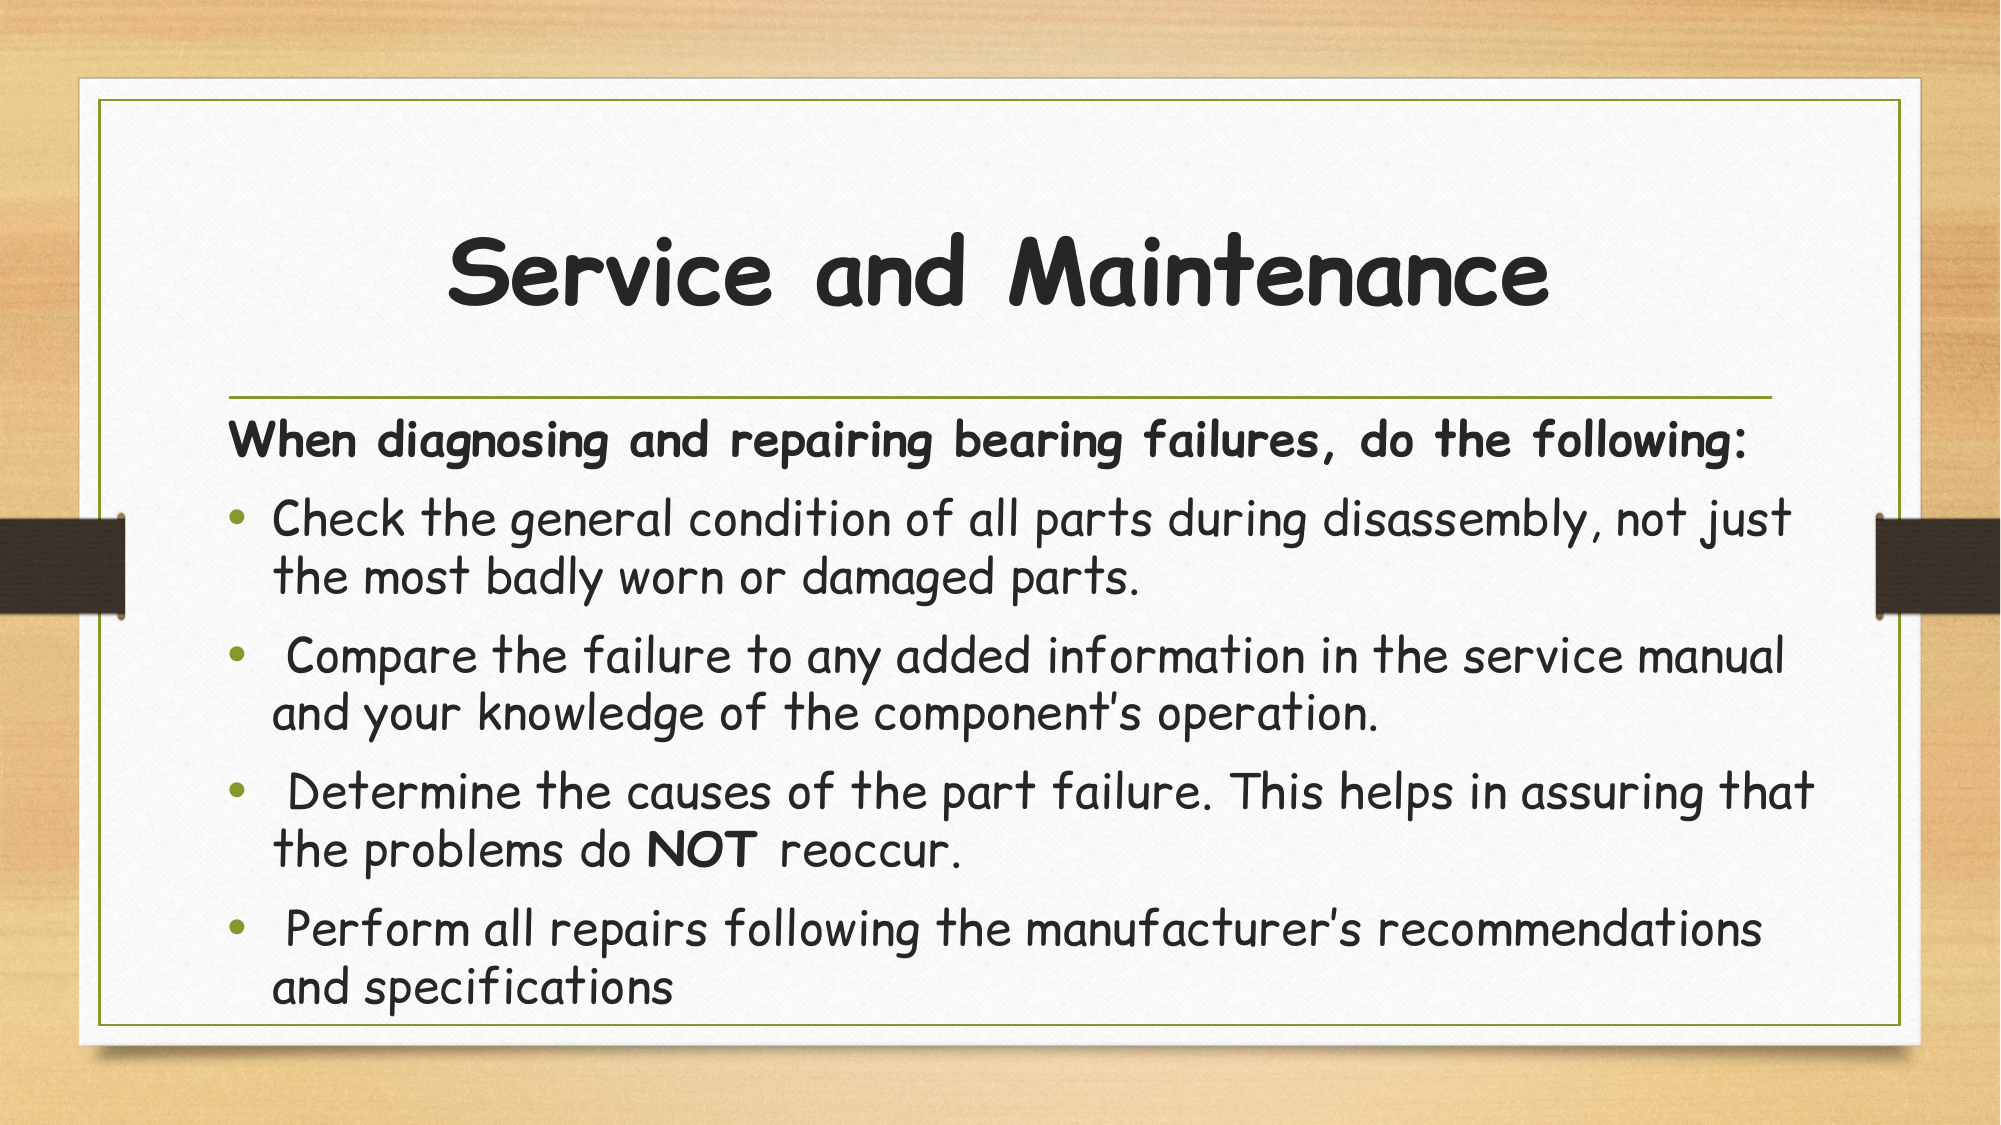

# Service and Maintenance
When diagnosing and repairing bearing failures, do the following:
Check the general condition of all parts during disassembly, not just the most badly worn or damaged parts.
 Compare the failure to any added information in the service manual and your knowledge of the component’s operation.
 Determine the causes of the part failure. This helps in assuring that the problems do NOT reoccur.
 Perform all repairs following the manufacturer’s recommendations and specifications